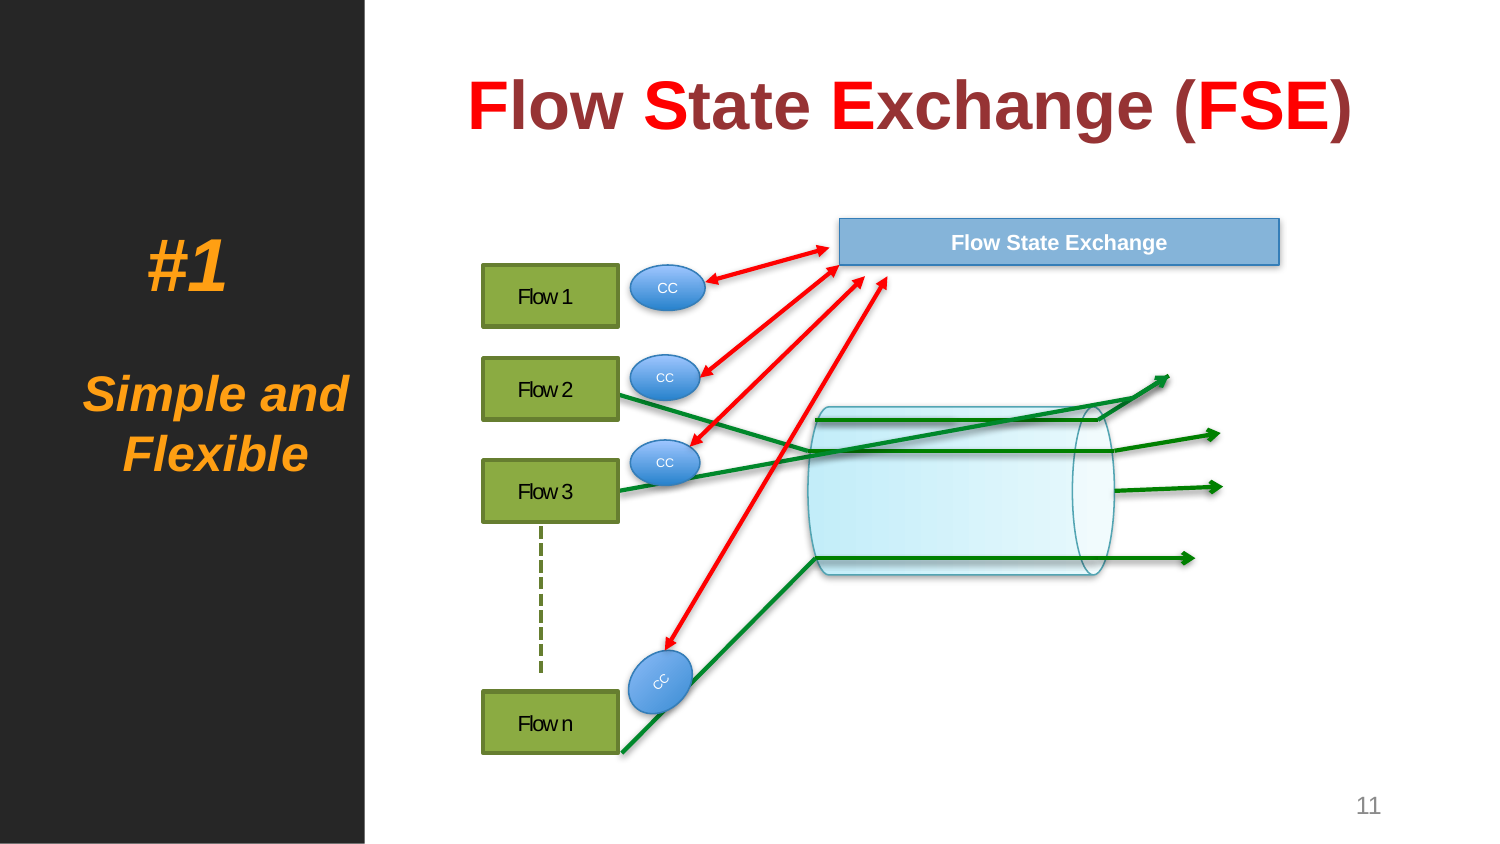

Simple and Flexible
Flow State Exchange (FSE)
#1
Flow State Exchange
CC
Flow 1

CC
Flow 2
CC
Flow 3
CC
Flow n
11